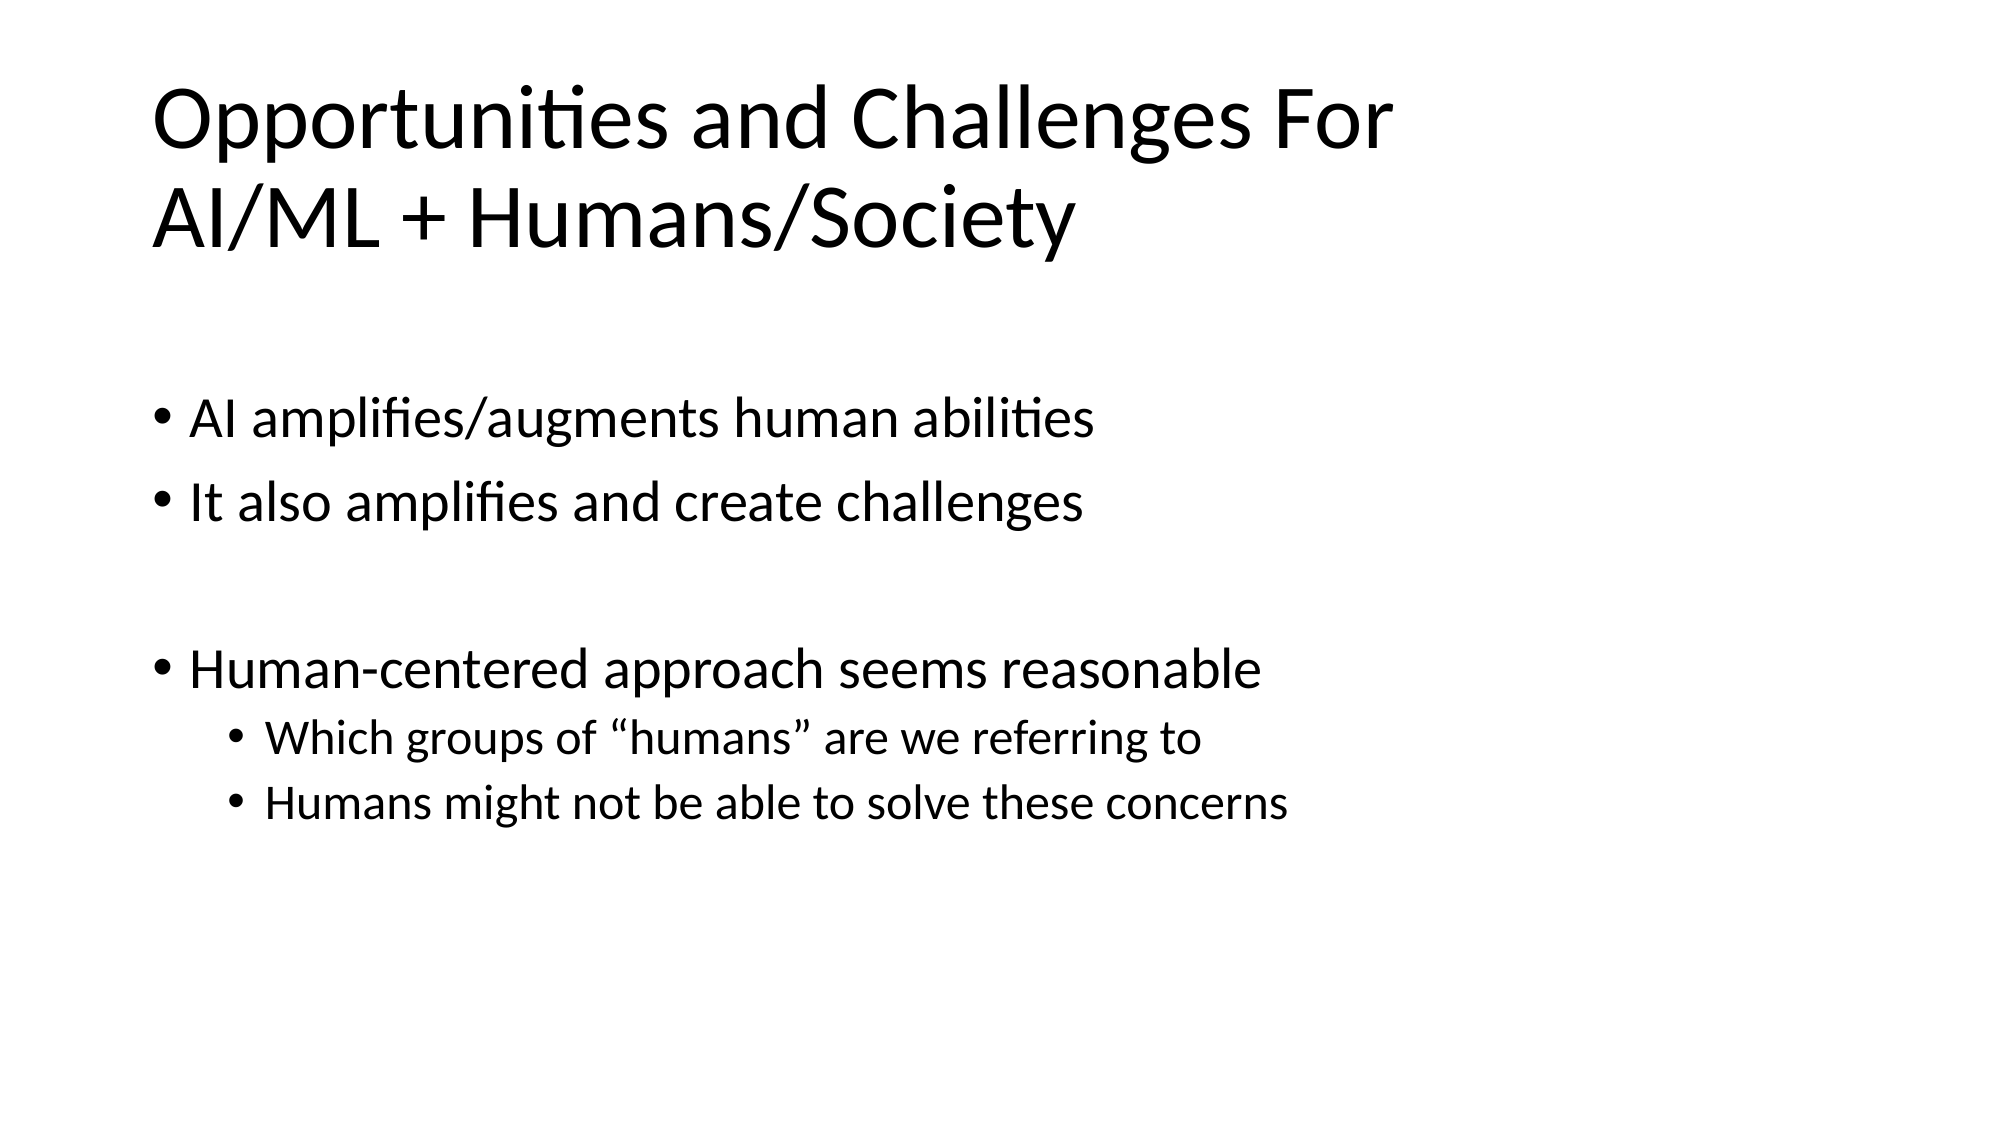

# Opportunities and Challenges For AI/ML + Humans/Society
AI amplifies/augments human abilities
It also amplifies and create challenges

Human-centered approach seems reasonable
Which groups of “humans” are we referring to
Humans might not be able to solve these concerns